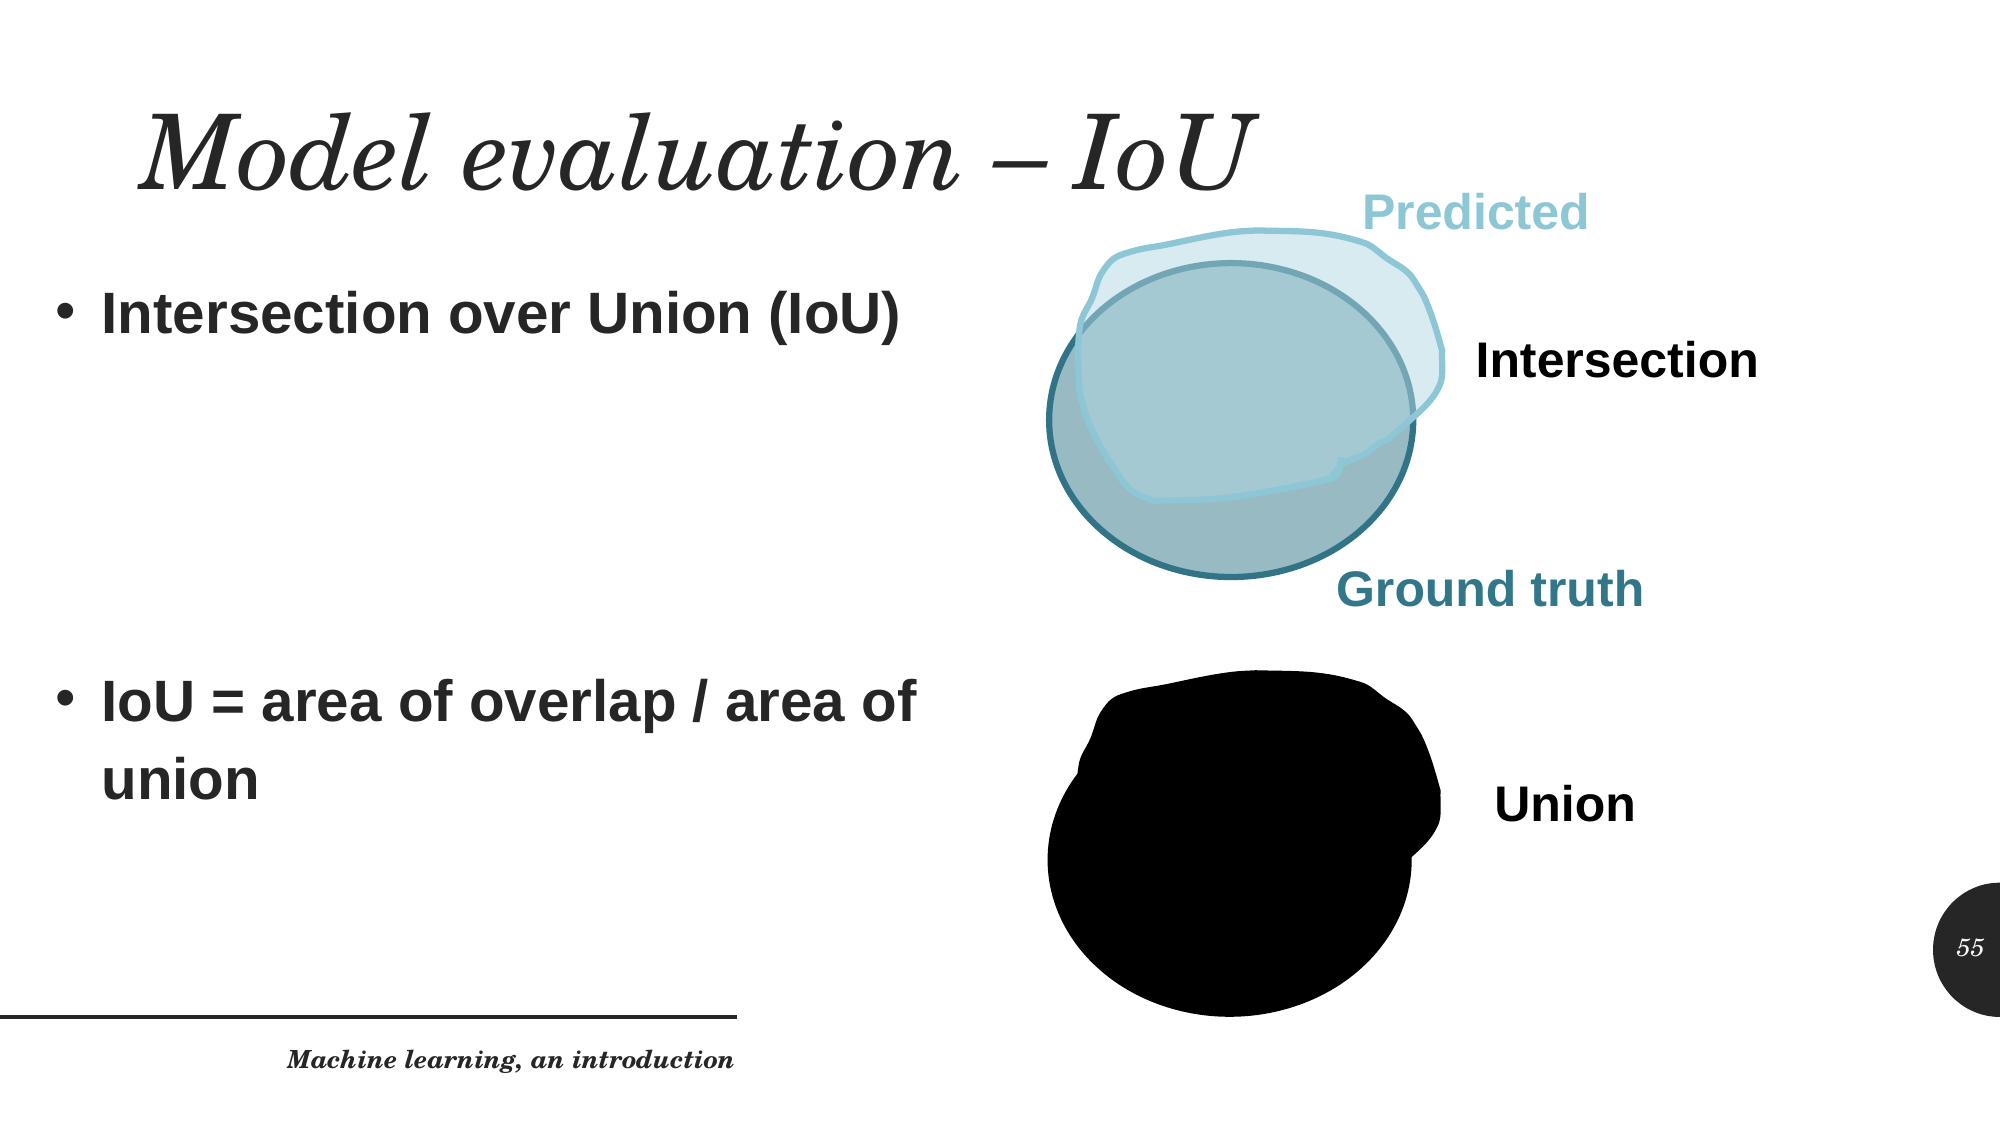

# Model evaluation – IoU
Predicted

Intersection over Union (IoU)

IoU = area of overlap / area of union

Intersection
Ground truth

Union
55
Machine learning, an introduction